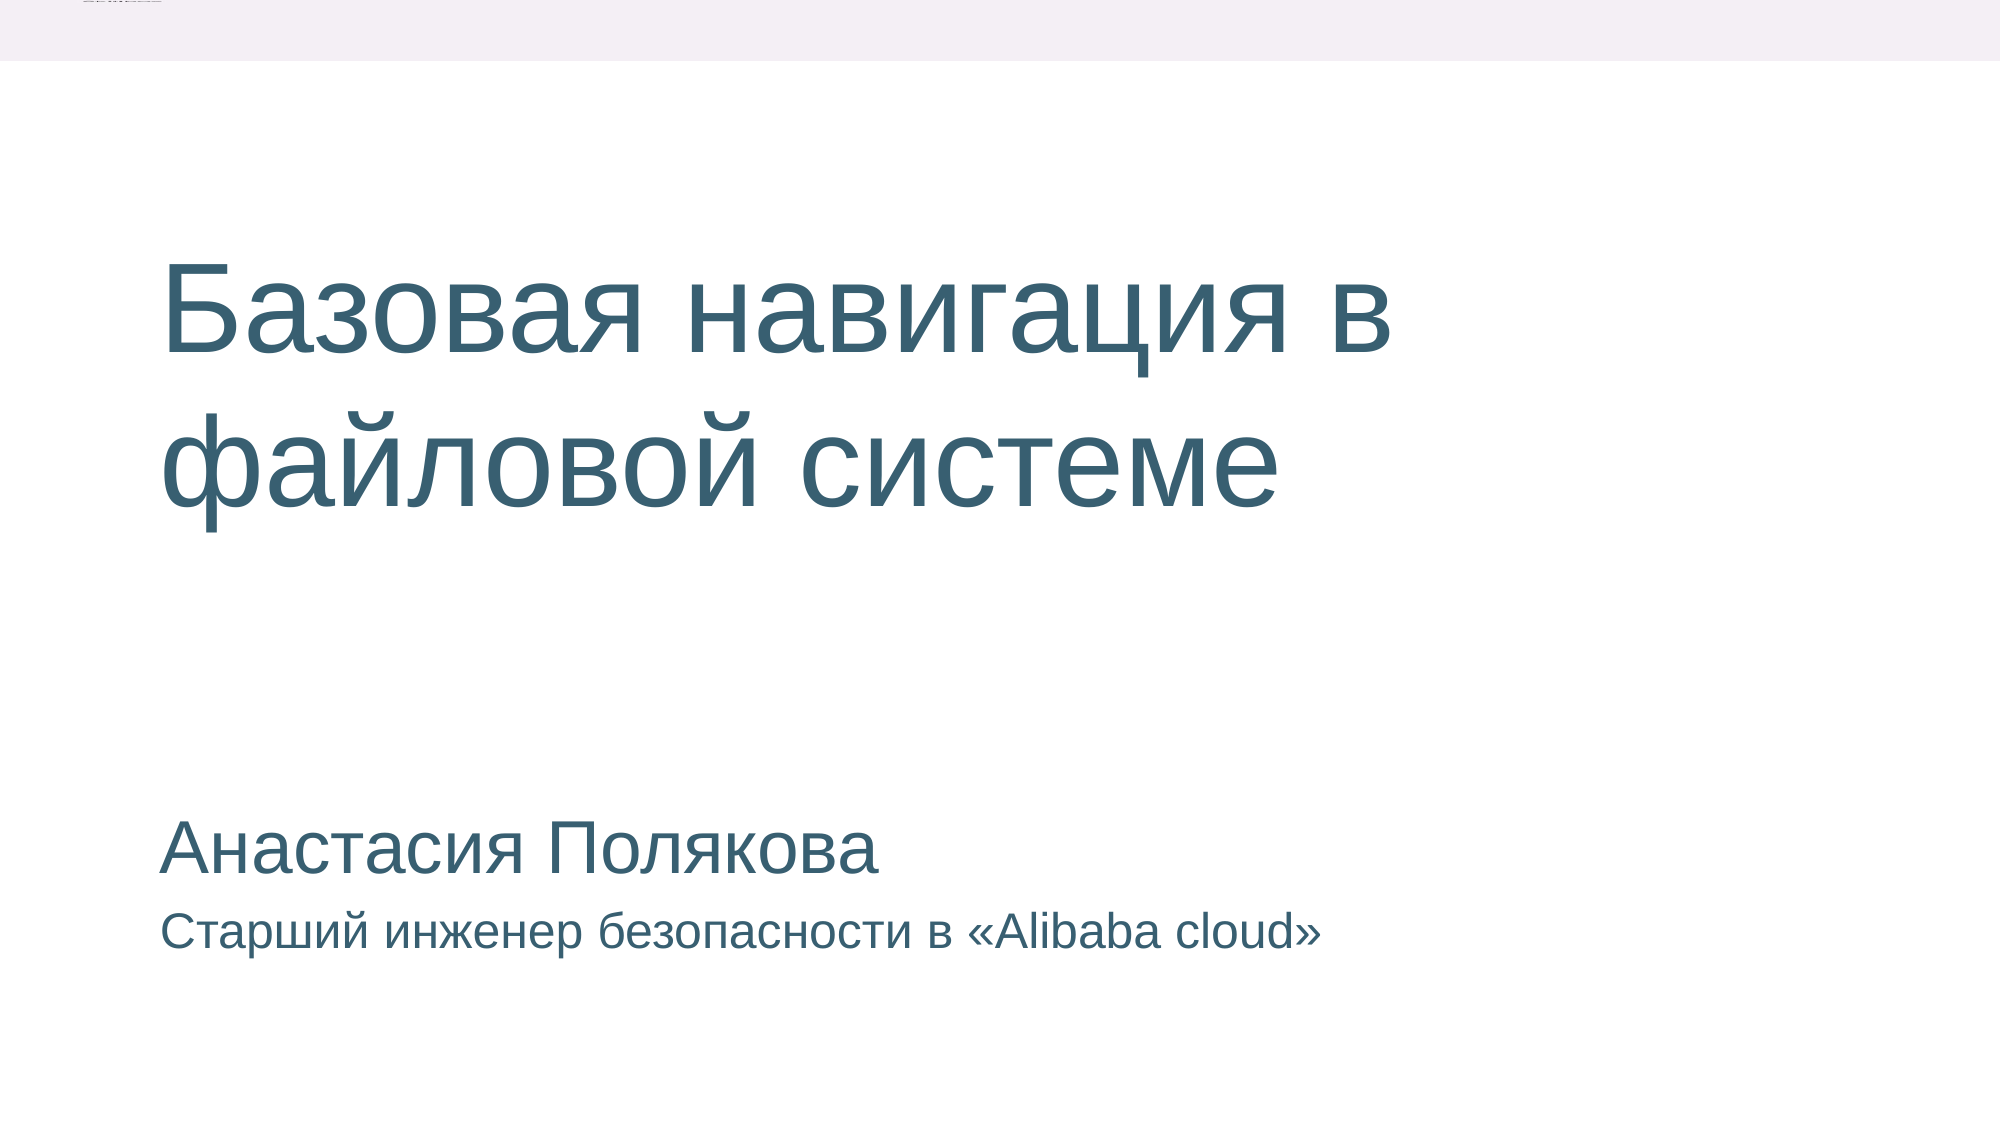

Базовая навигация в
файловой системе
Анастасия Полякова
Старший инженер безопасности в «Alibaba cloud»